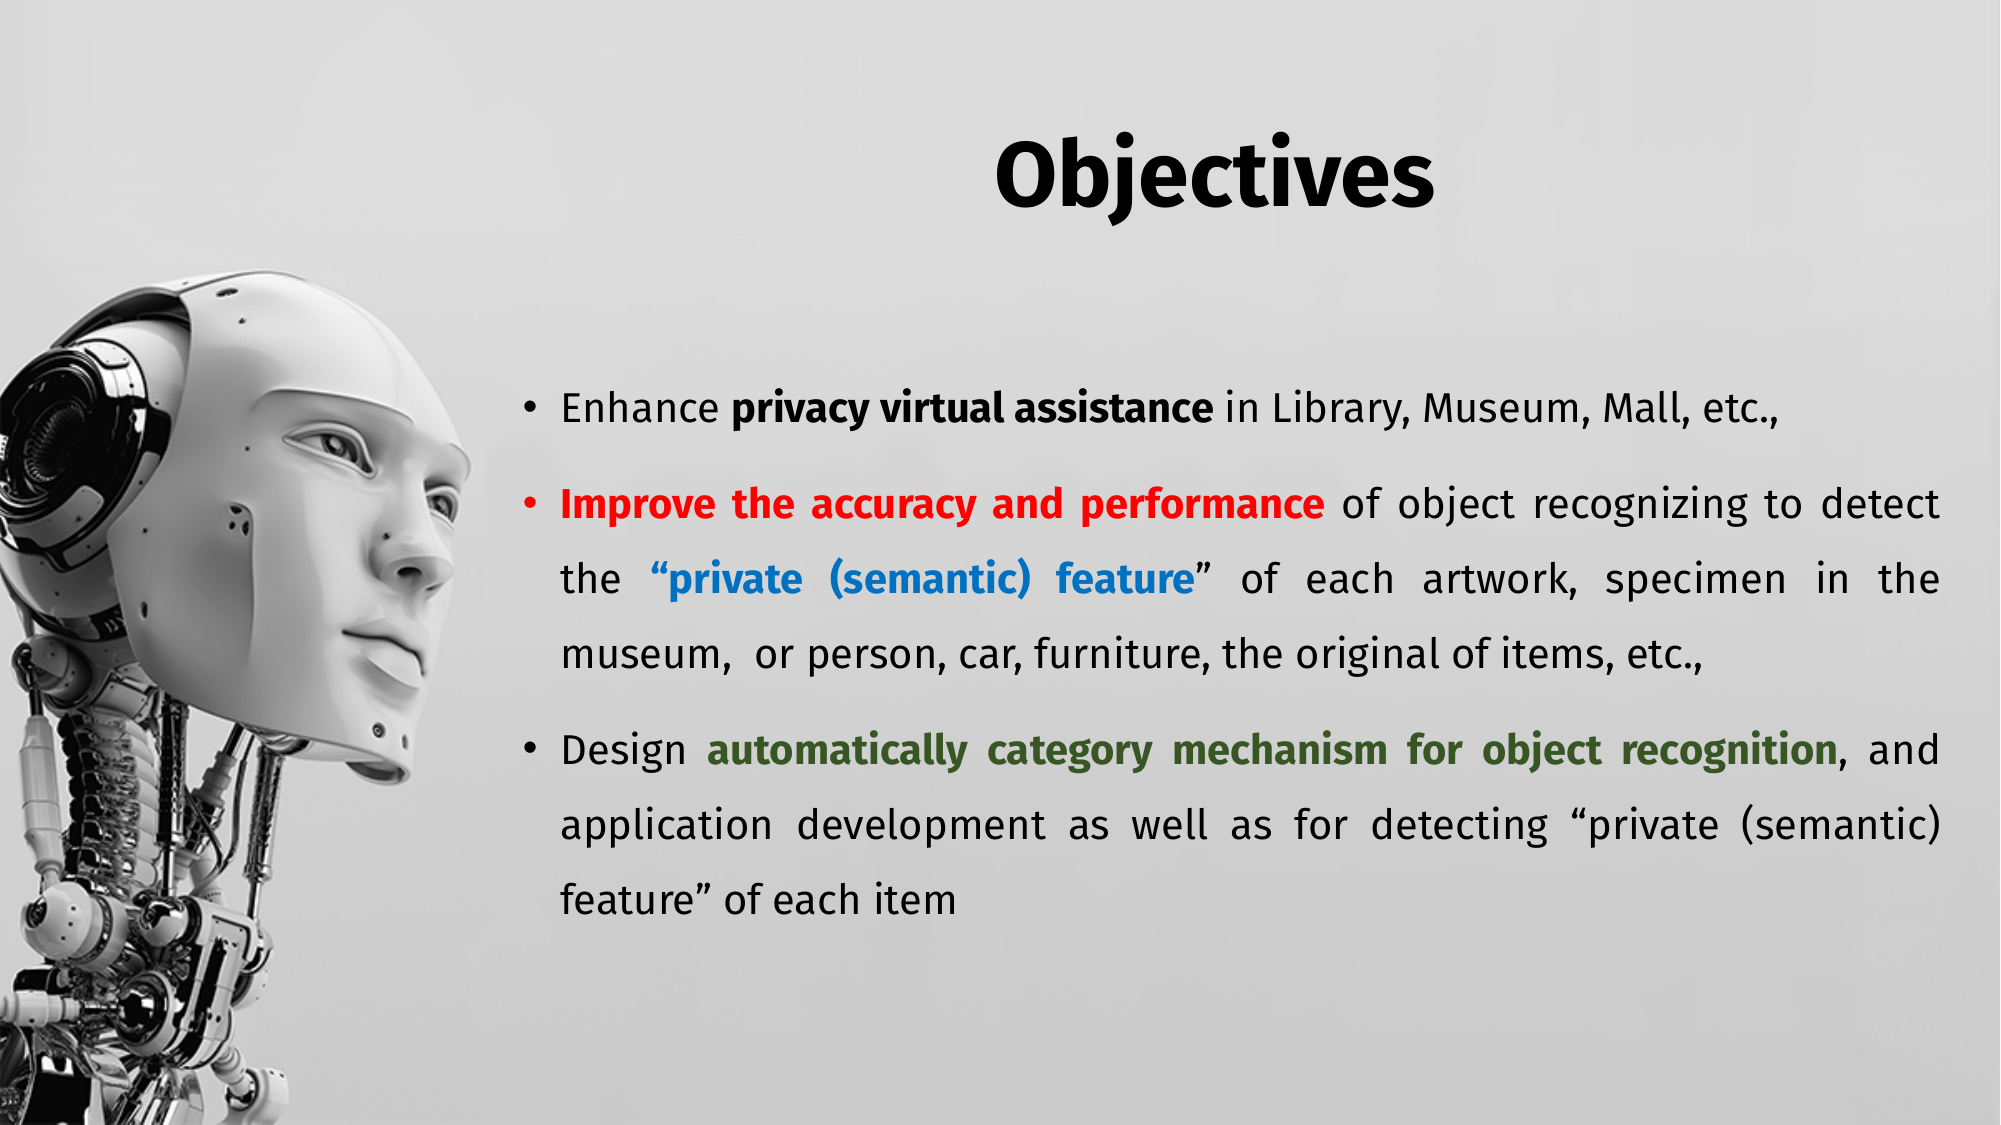

# Objectives
Enhance privacy virtual assistance in Library, Museum, Mall, etc.,
Improve the accuracy and performance of object recognizing to detect the “private (semantic) feature” of each artwork, specimen in the museum,  or person, car, furniture, the original of items, etc.,
Design automatically category mechanism for object recognition, and application development as well as for detecting “private (semantic) feature” of each item